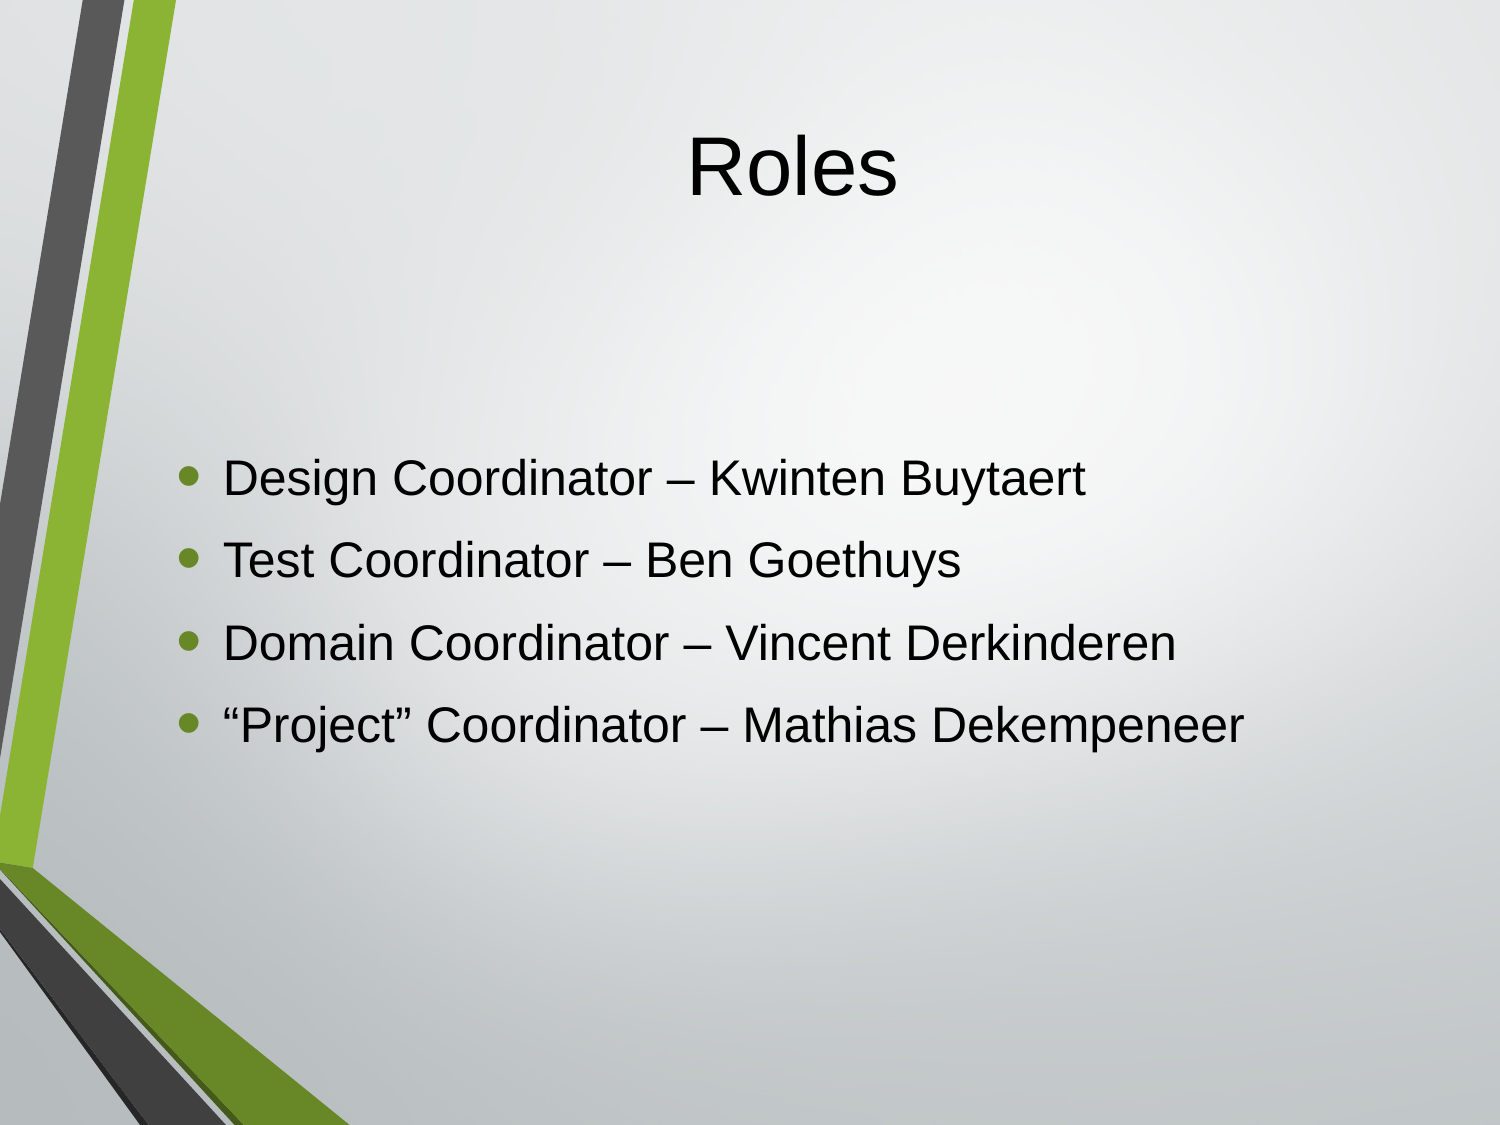

# Roles
Design Coordinator – Kwinten Buytaert
Test Coordinator – Ben Goethuys
Domain Coordinator – Vincent Derkinderen
“Project” Coordinator – Mathias Dekempeneer